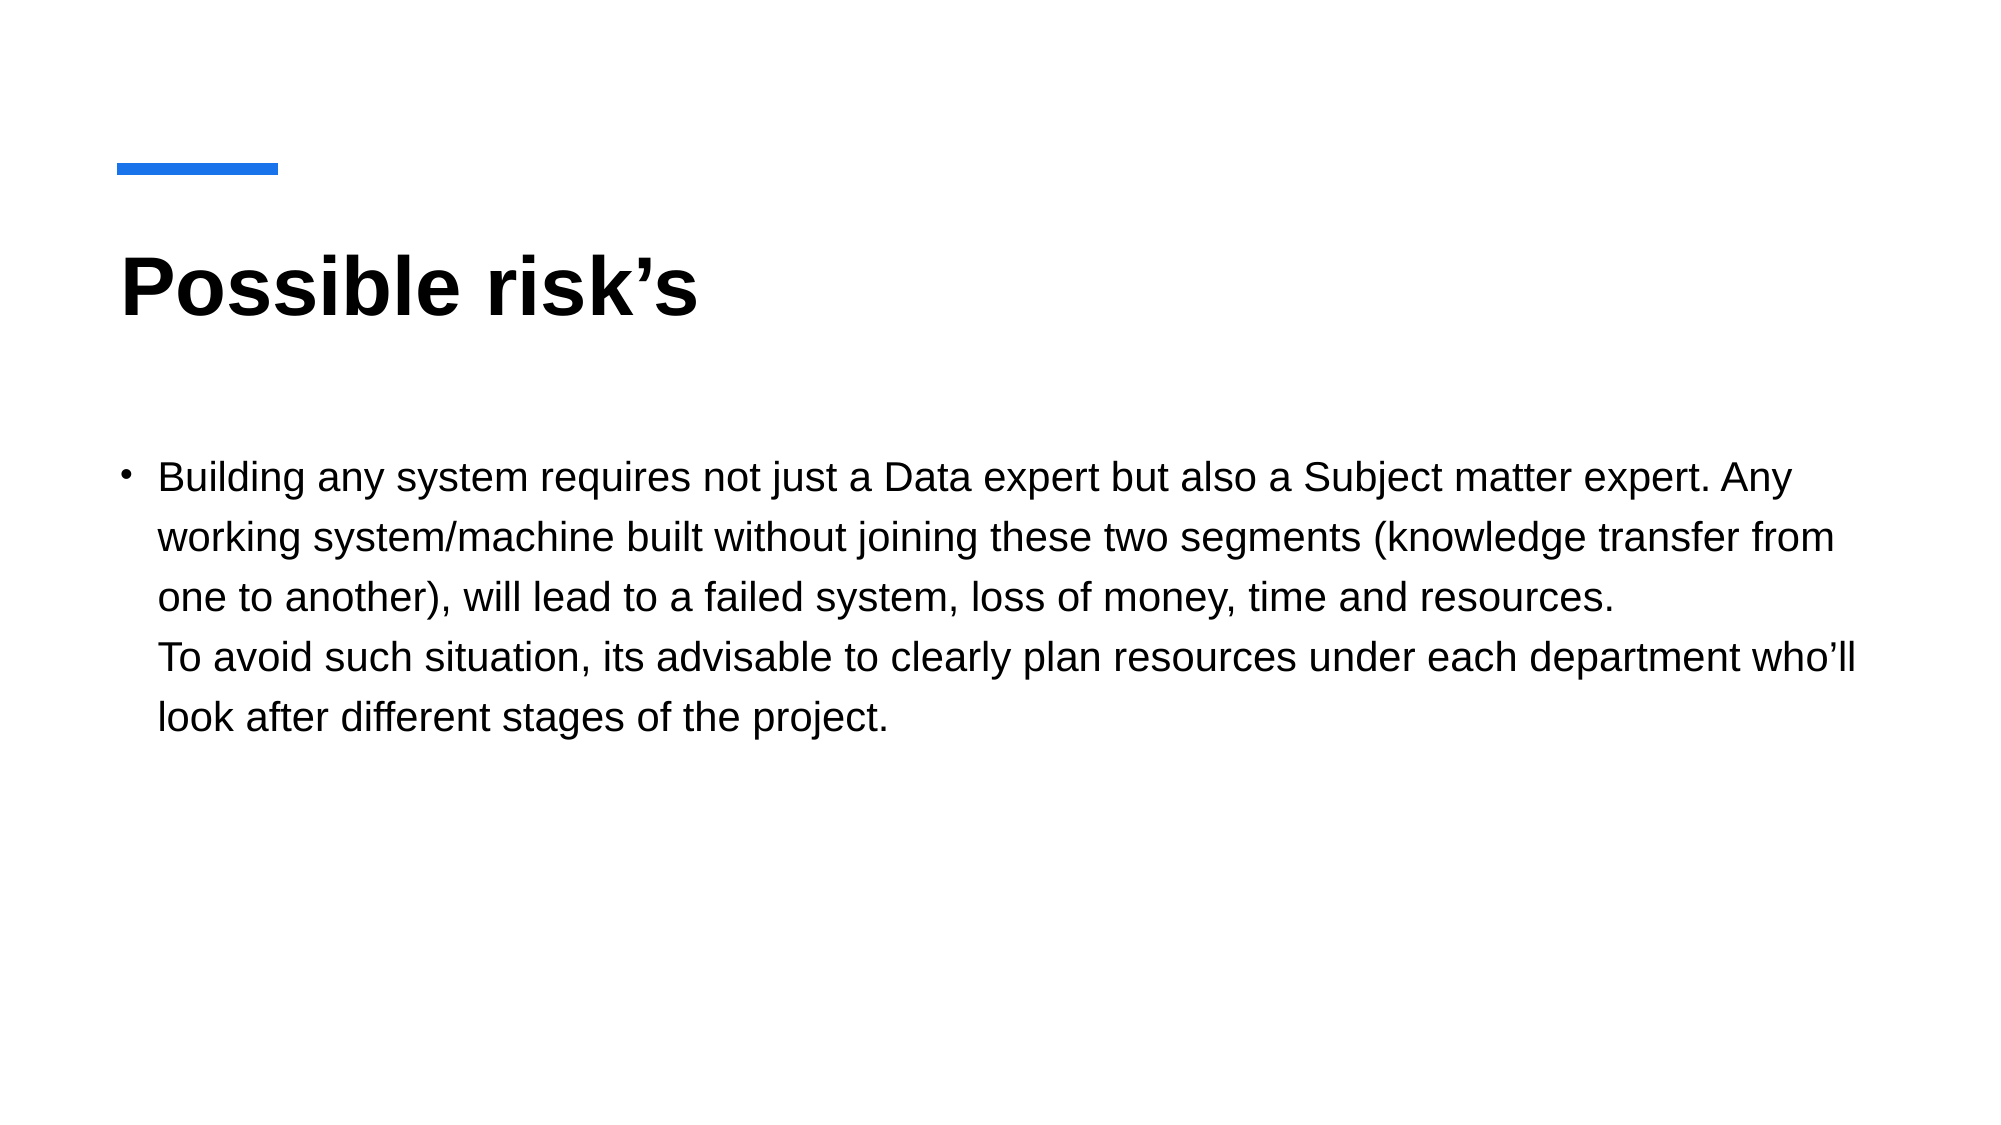

# Possible risk’s
Building any system requires not just a Data expert but also a Subject matter expert. Any working system/machine built without joining these two segments (knowledge transfer from one to another), will lead to a failed system, loss of money, time and resources.
To avoid such situation, its advisable to clearly plan resources under each department who’ll look after different stages of the project.